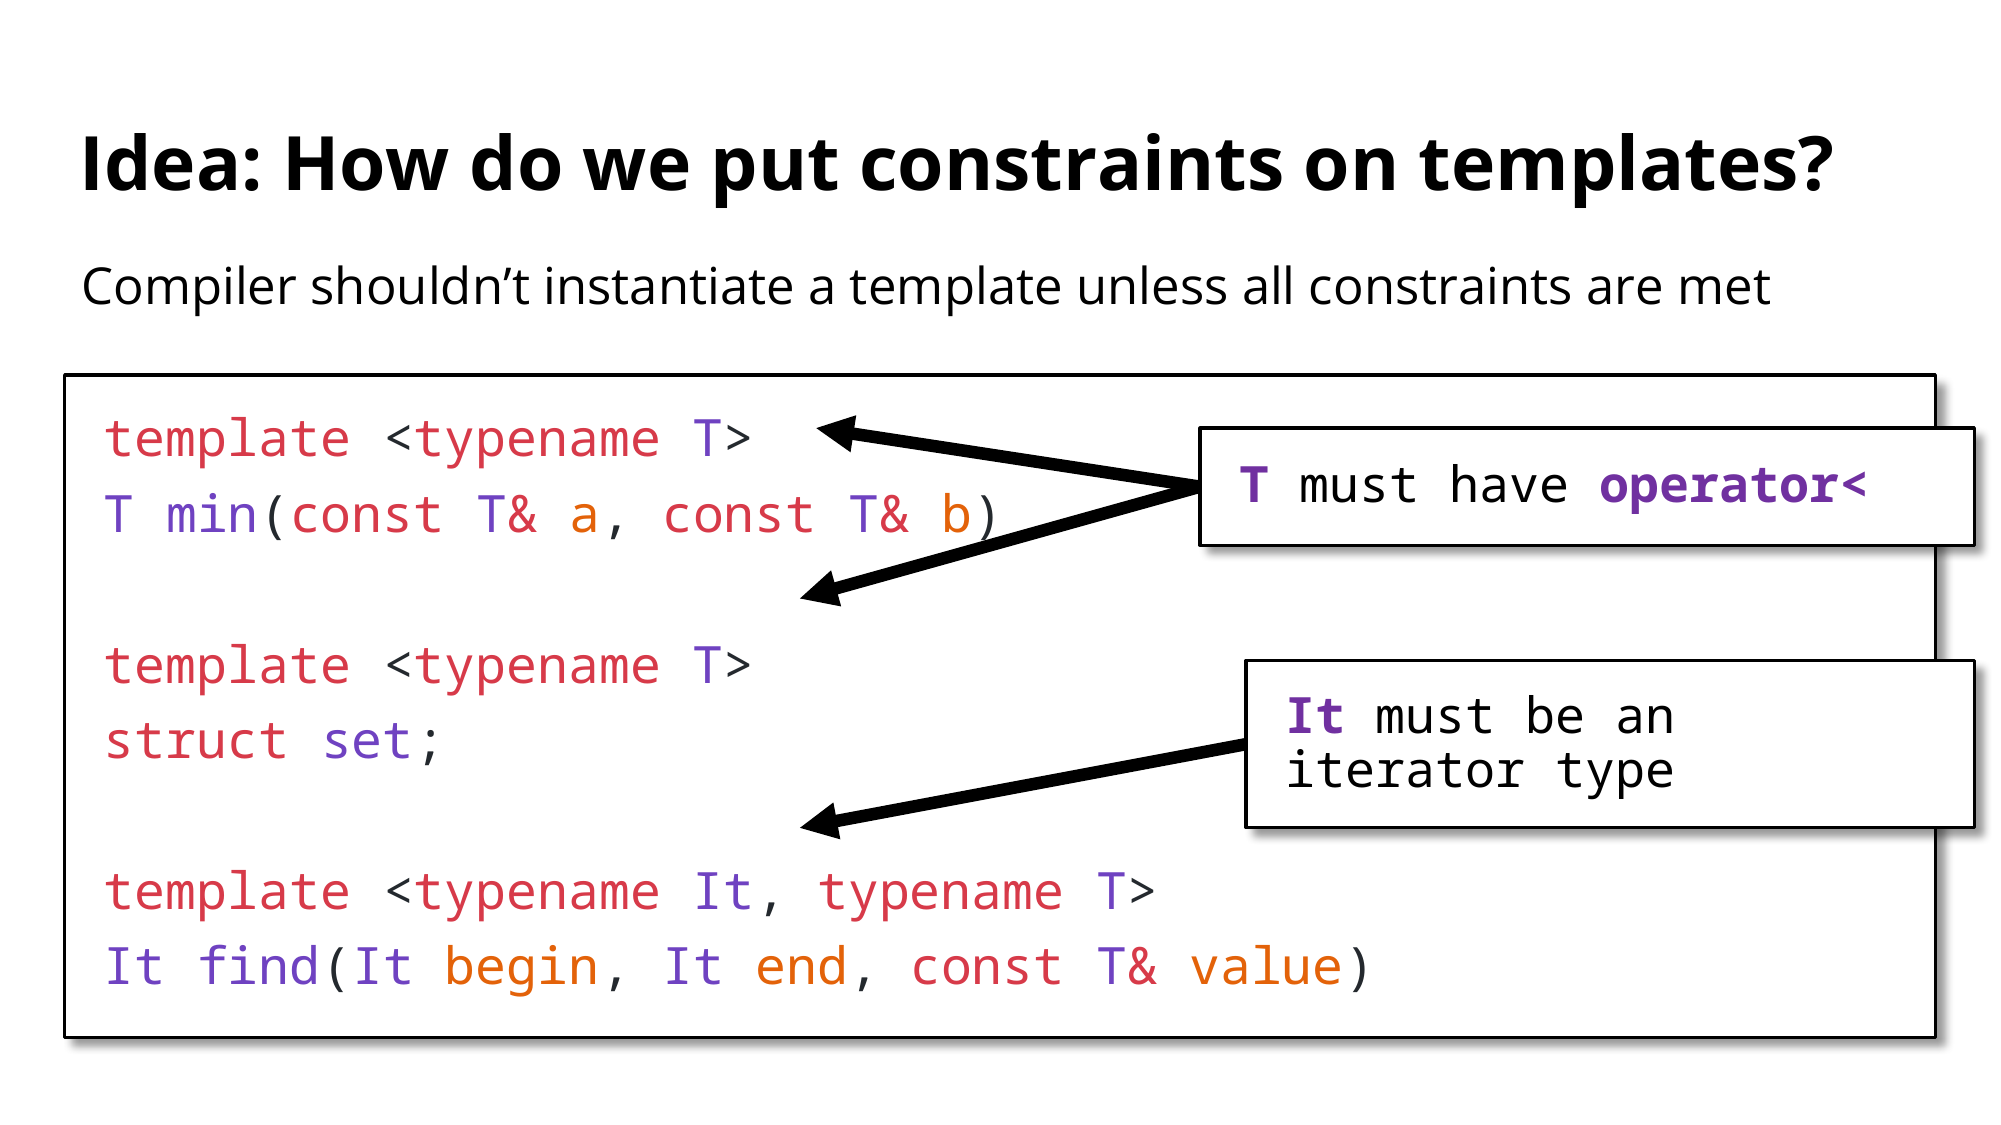

# Idea: How do we put constraints on templates?
Compiler shouldn’t instantiate a template unless all constraints are met
template <typename T>
T min(const T& a, const T& b)

template <typename T>
struct set;

template <typename It, typename T>
It find(It begin, It end, const T& value)

T must have operator<
It must be an iterator type